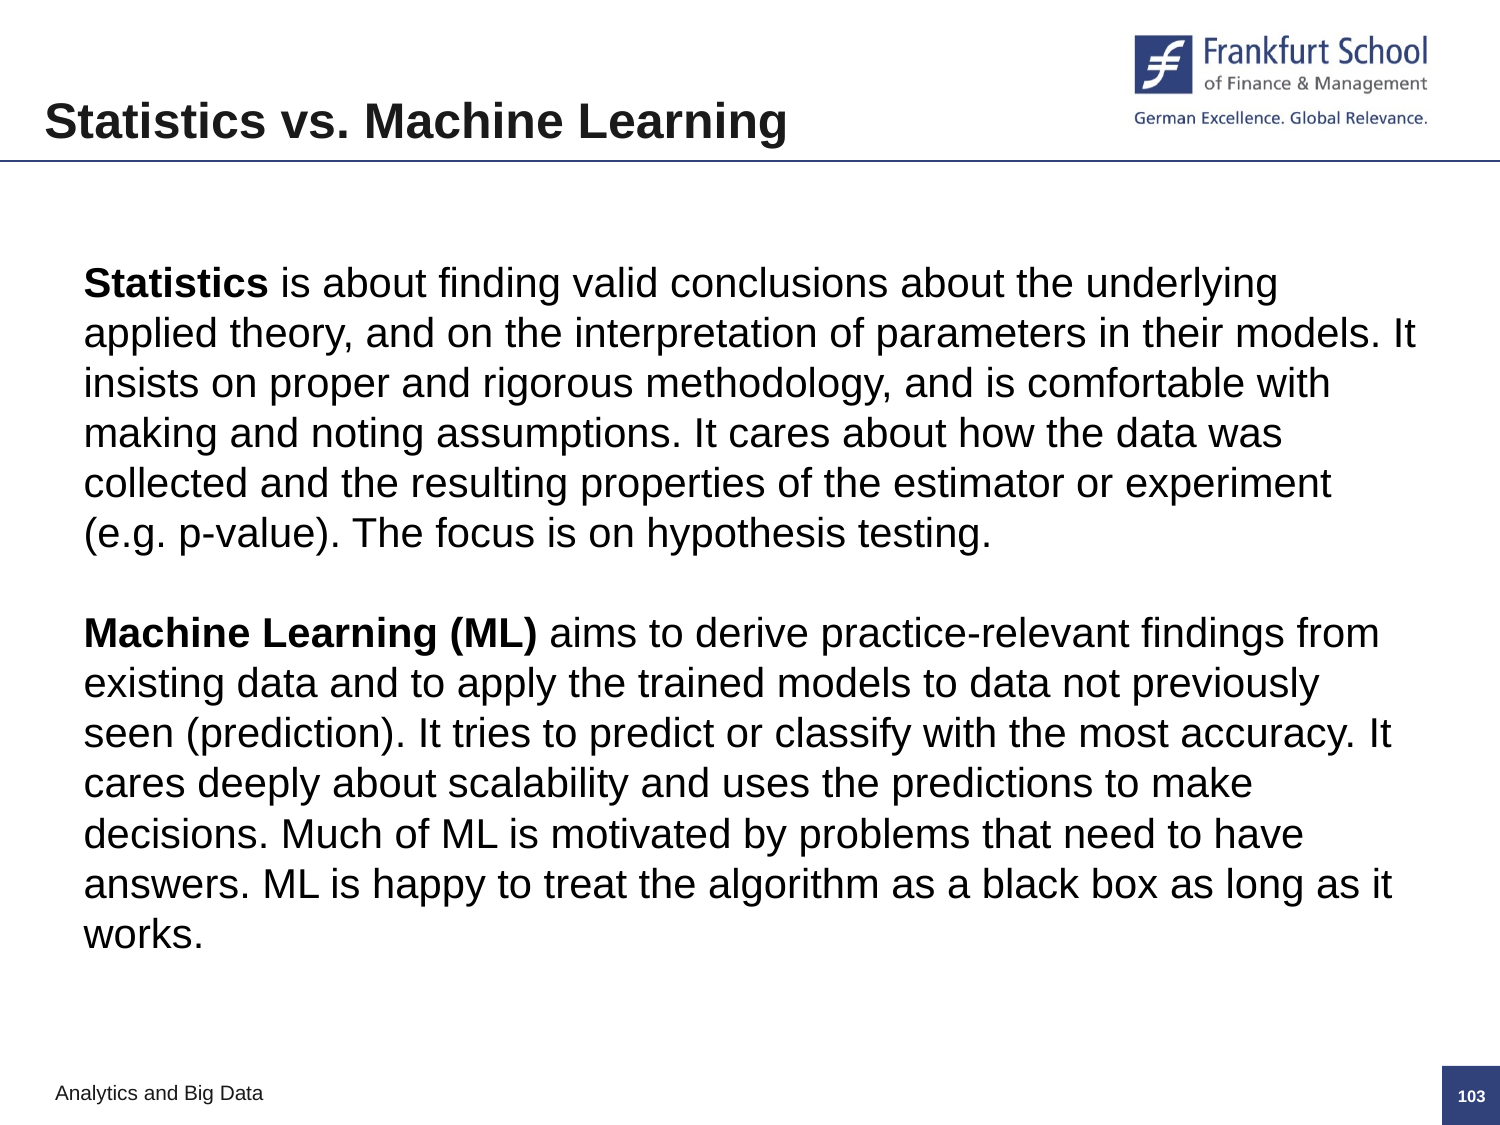

Statistics vs. Machine Learning
Statistics is about finding valid conclusions about the underlying applied theory, and on the interpretation of parameters in their models. It insists on proper and rigorous methodology, and is comfortable with making and noting assumptions. It cares about how the data was collected and the resulting properties of the estimator or experiment (e.g. p-value). The focus is on hypothesis testing.
Machine Learning (ML) aims to derive practice-relevant findings from existing data and to apply the trained models to data not previously seen (prediction). It tries to predict or classify with the most accuracy. It cares deeply about scalability and uses the predictions to make decisions. Much of ML is motivated by problems that need to have answers. ML is happy to treat the algorithm as a black box as long as it works.
103